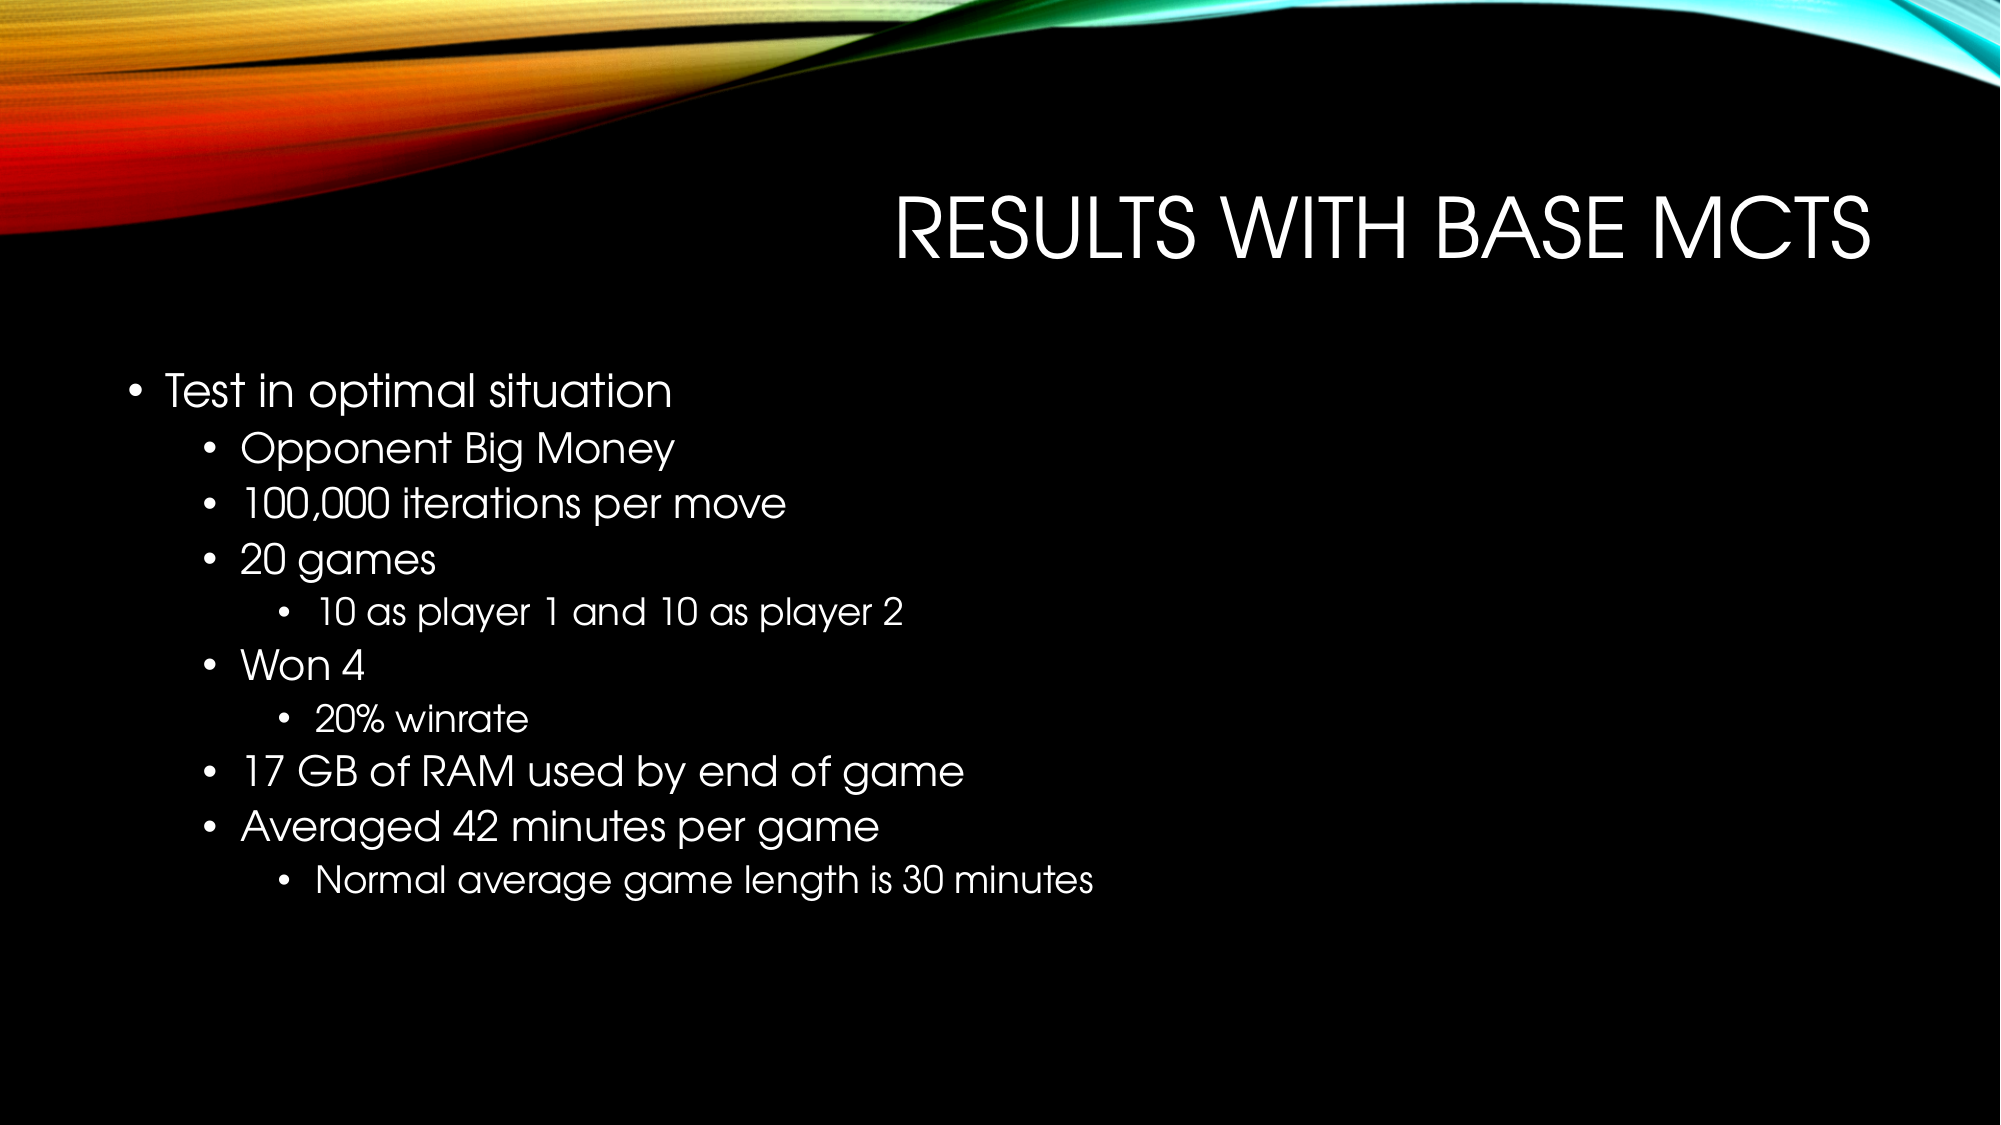

# Results with Base MCTS
Test in optimal situation
Opponent Big Money
100,000 iterations per move
20 games
10 as player 1 and 10 as player 2
Won 4
20% winrate
17 GB of RAM used by end of game
Averaged 42 minutes per game
Normal average game length is 30 minutes